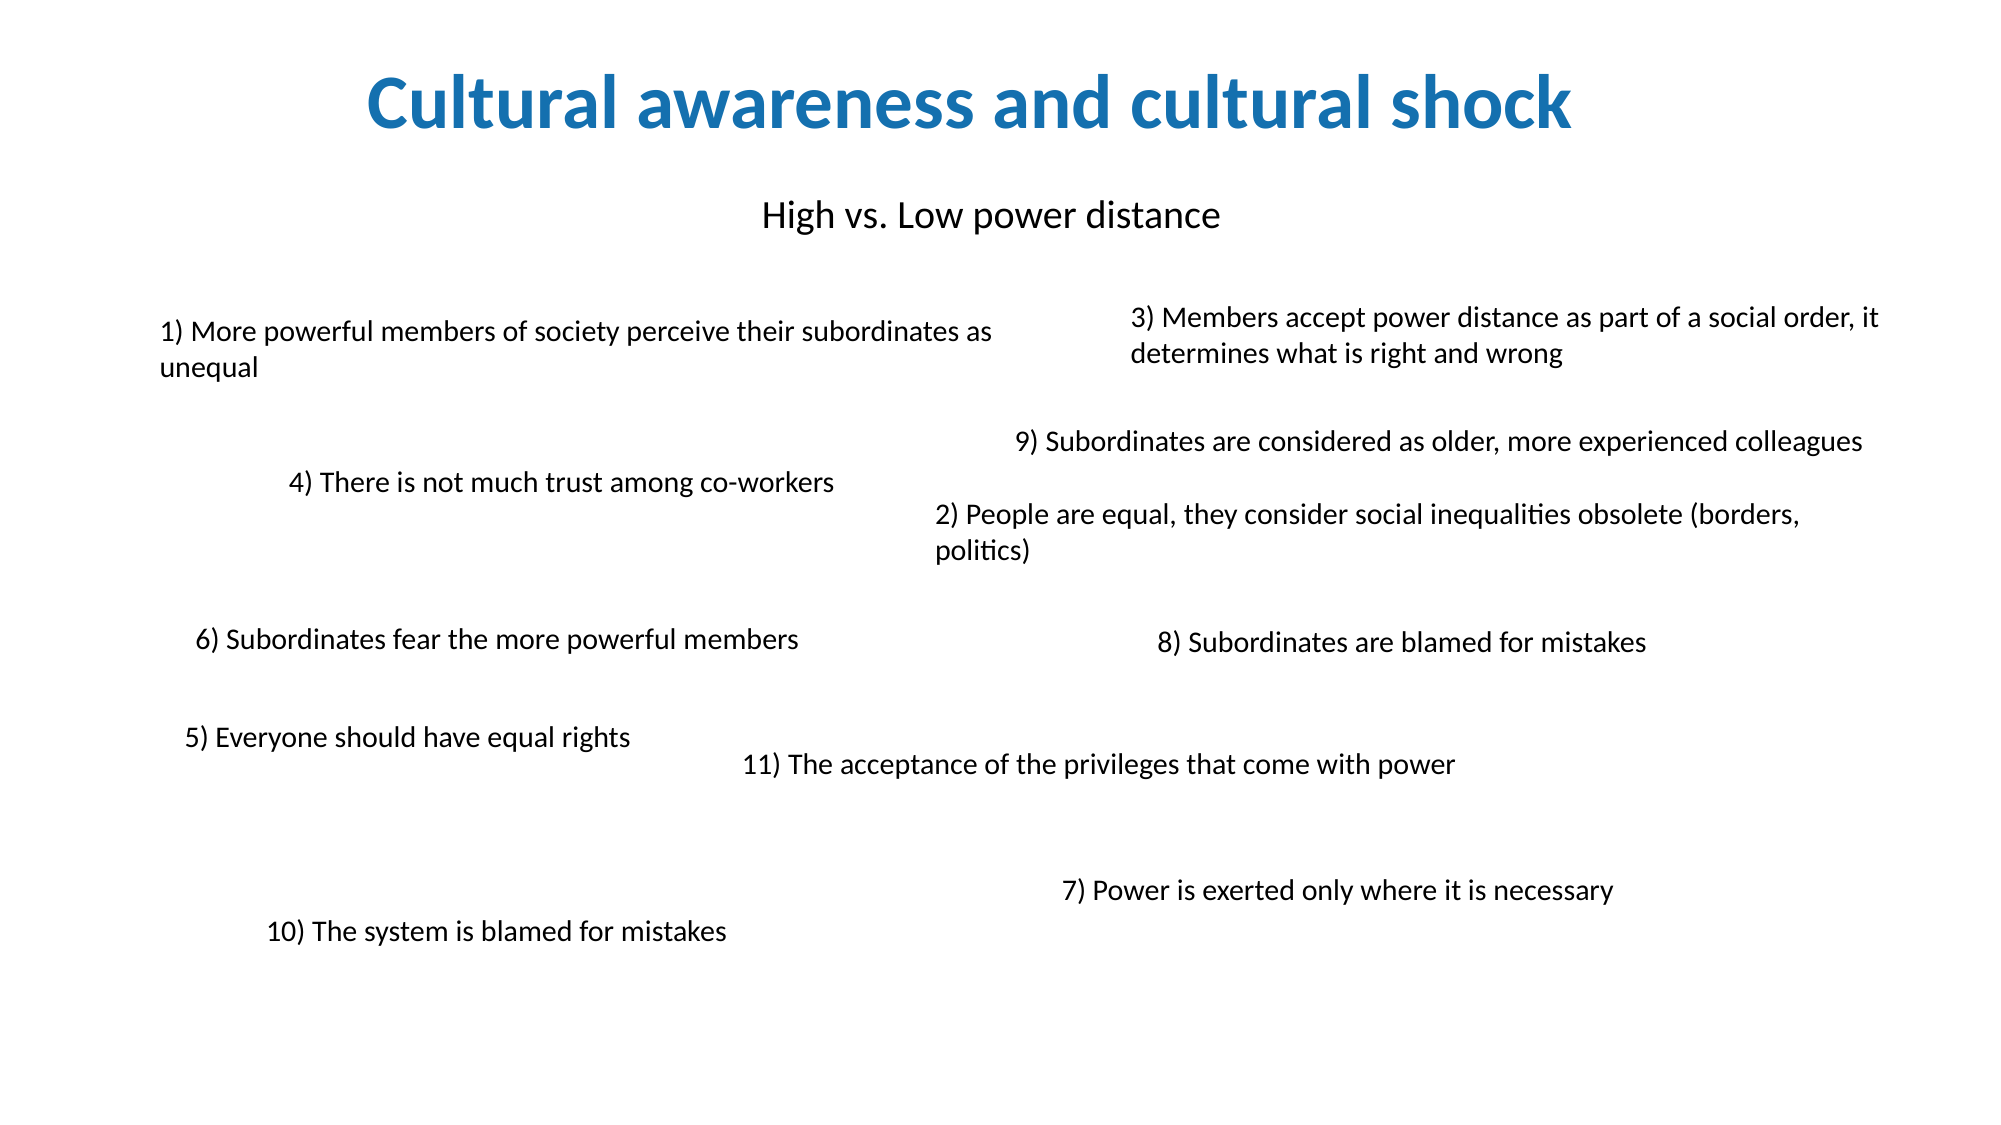

Cultural awareness and cultural shock
High vs. Low power distance

3) Members accept power distance as part of a social order, it determines what is right and wrong
1) More powerful members of society perceive their subordinates as unequal
9) Subordinates are considered as older, more experienced colleagues
4) There is not much trust among co-workers
2) People are equal, they consider social inequalities obsolete (borders, politics)
6) Subordinates fear the more powerful members
8) Subordinates are blamed for mistakes
5) Everyone should have equal rights
11) The acceptance of the privileges that come with power
7) Power is exerted only where it is necessary
10) The system is blamed for mistakes